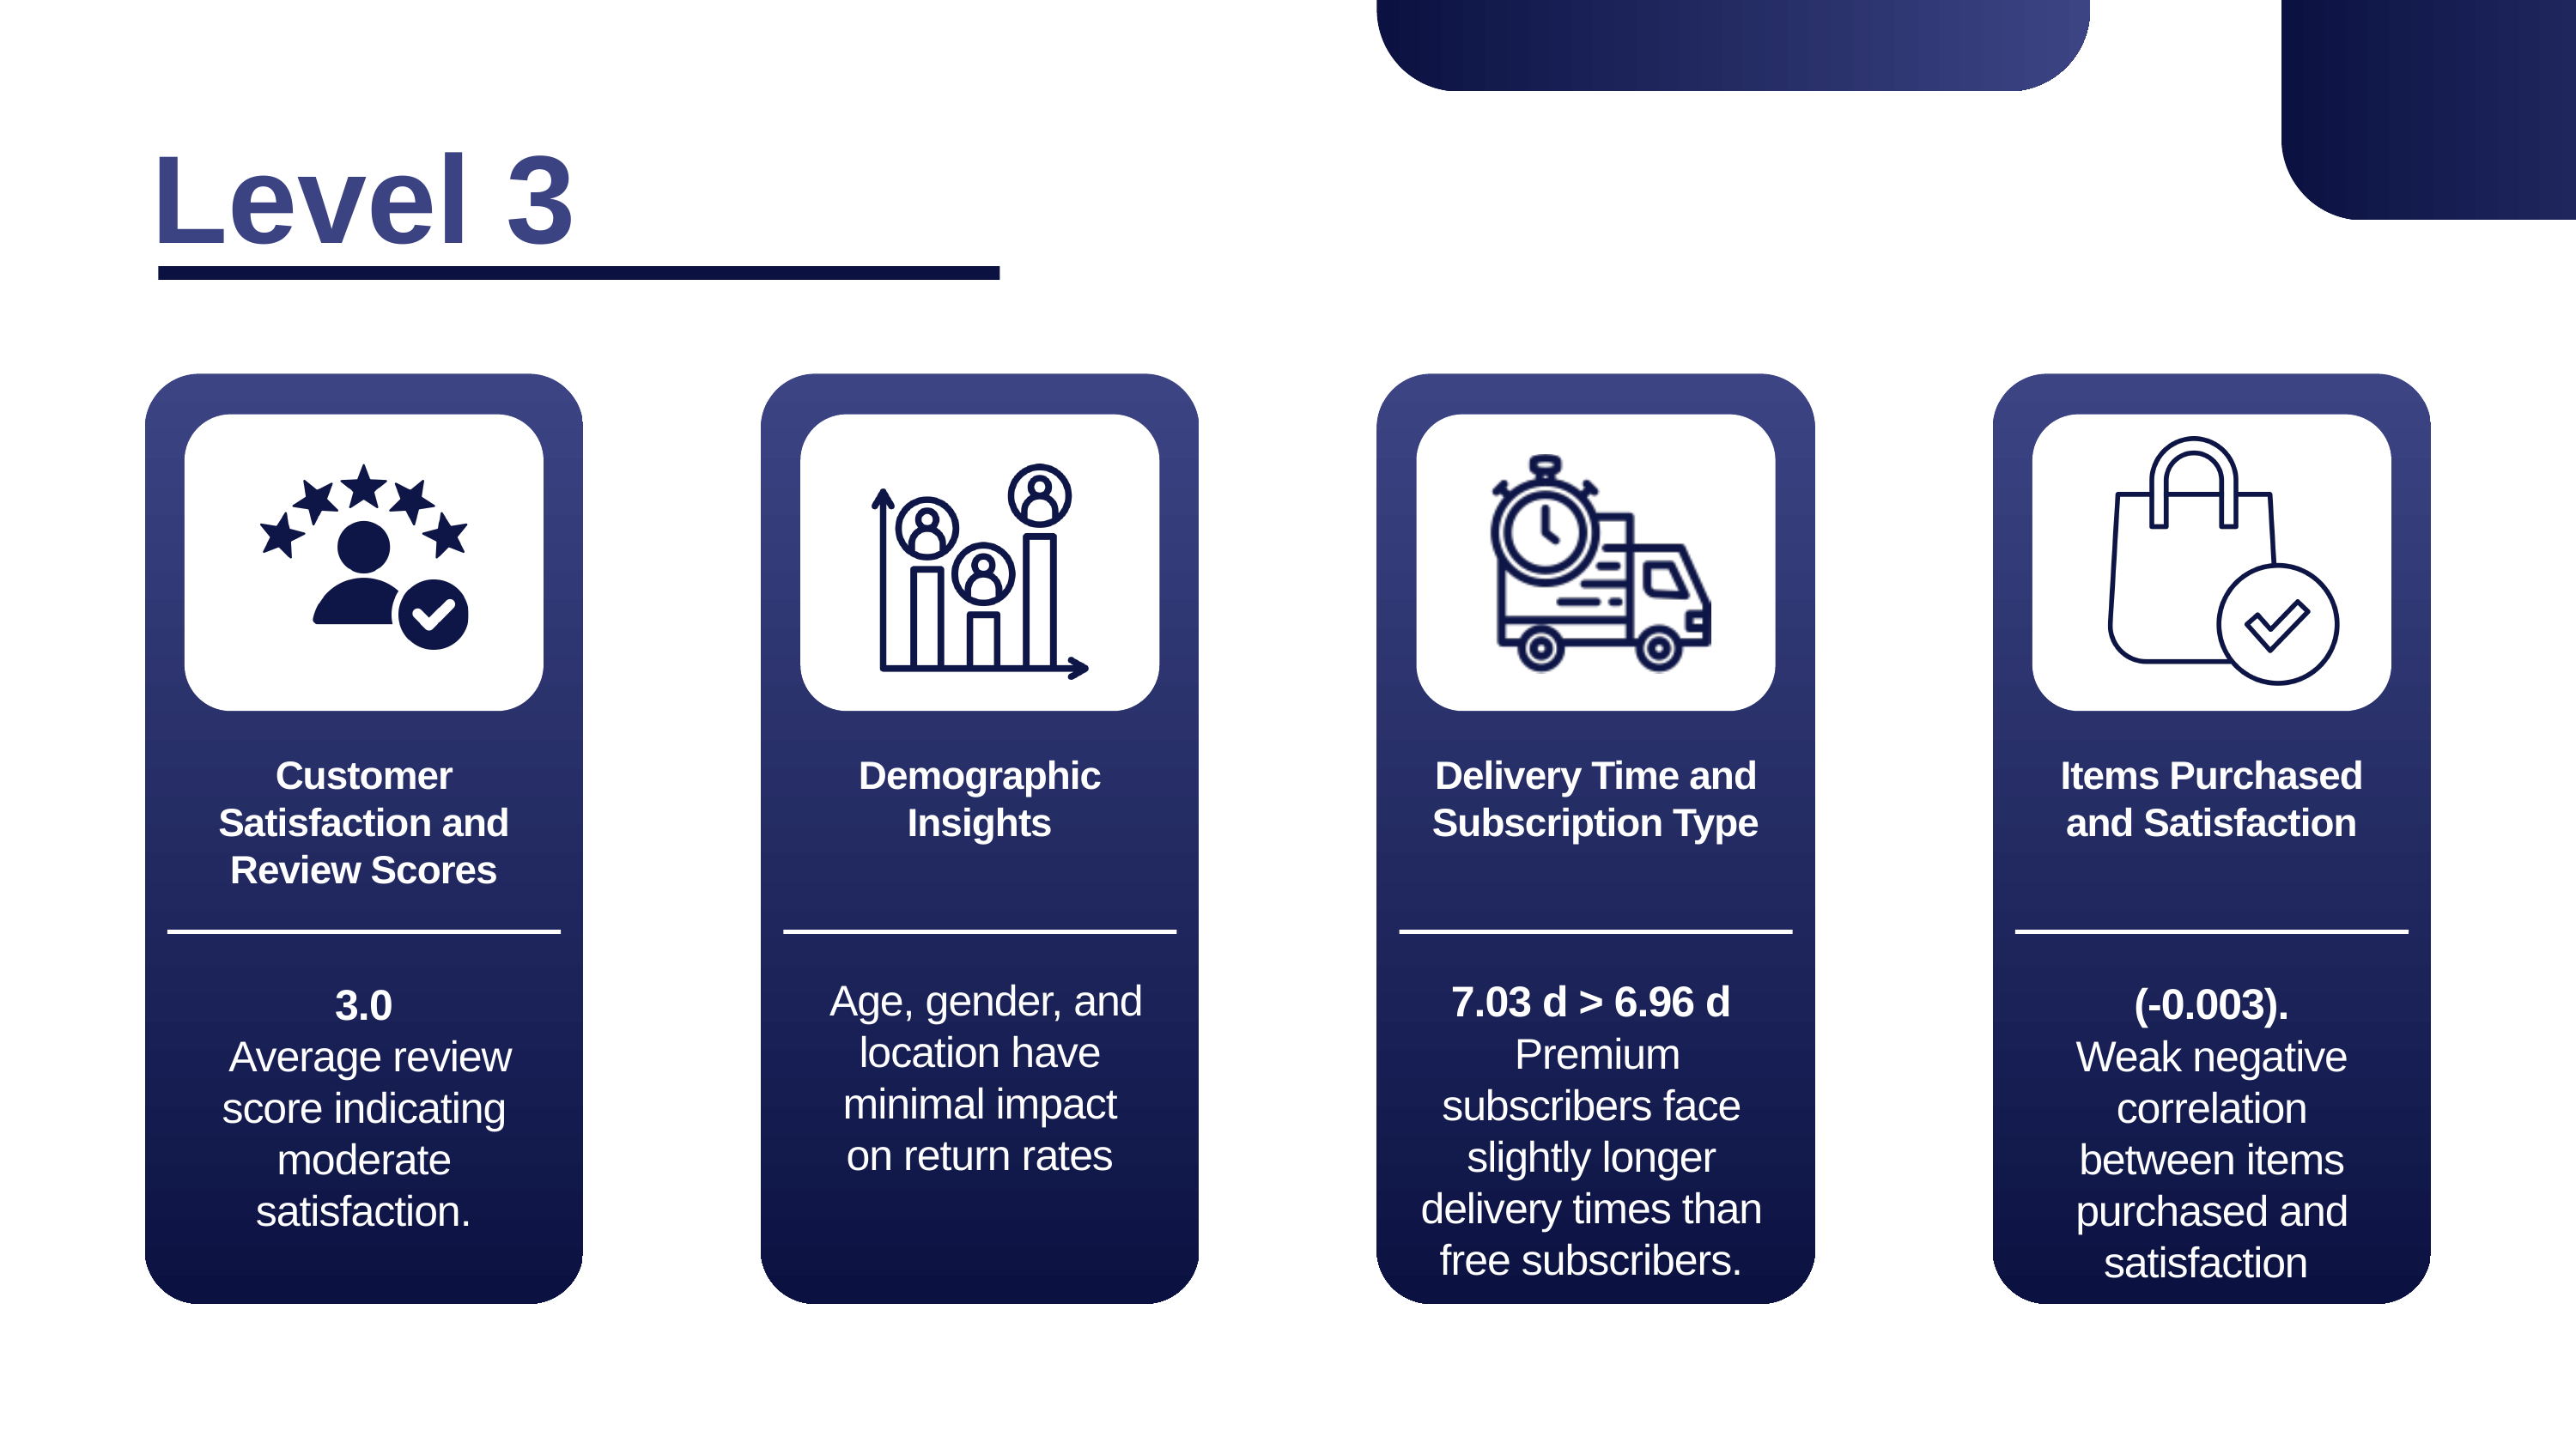

Level 3

Customer Satisfaction and Review Scores
Demographic Insights
Delivery Time and Subscription Type
Items Purchased and Satisfaction

 Age, gender, and location have minimal impact on return rates
7.03 d > 6.96 d
 Premium subscribers face slightly longer delivery times than free subscribers.
3.0
 Average review score indicating moderate satisfaction.
(-0.003).
Weak negative correlation between items purchased and satisfaction